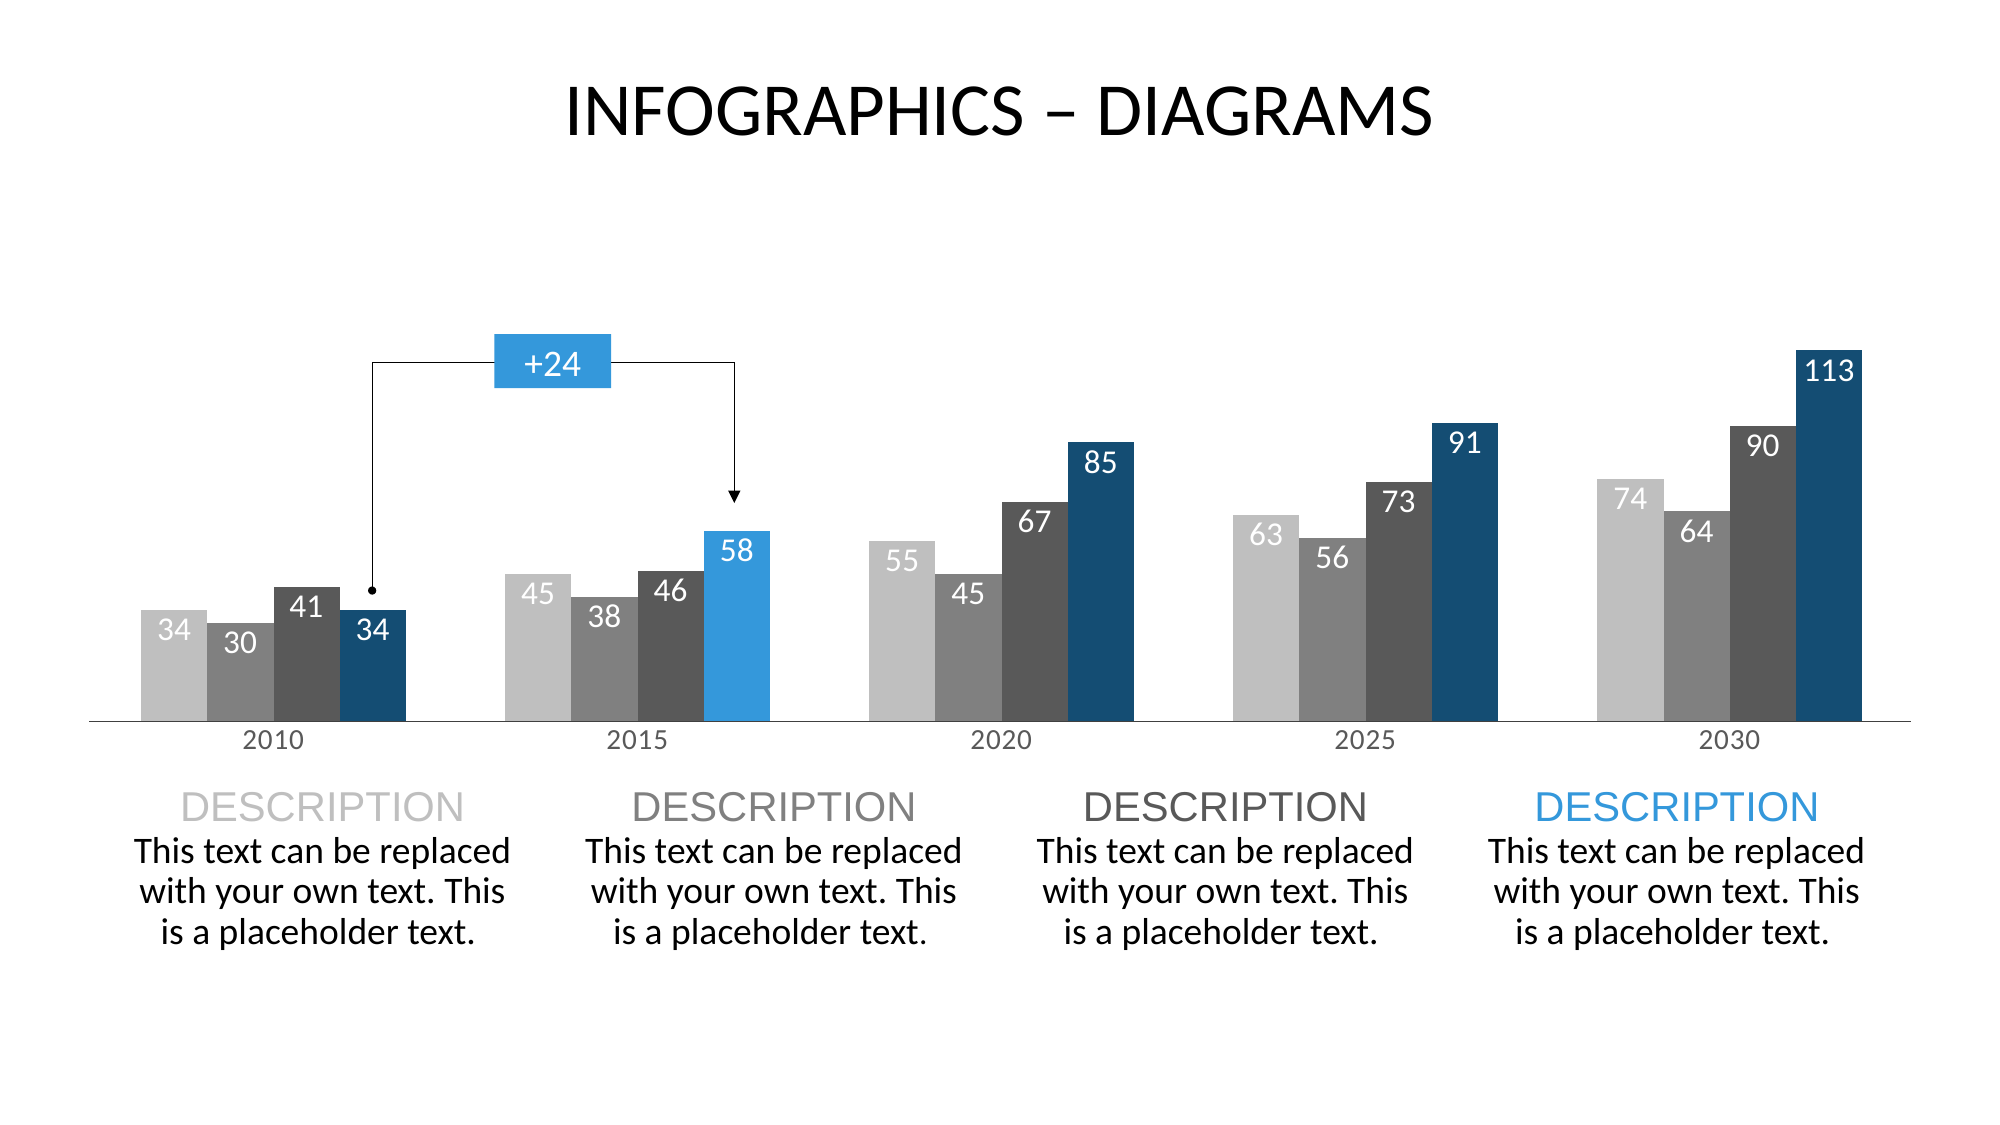

# Infographics – Diagrams
DATADRIVEN

### Chart

| Category | Description A | Description B | Description C | Description D |
|---|---|---|---|---|
| 2010 | 34.0 | 30.0 | 41.0 | 34.0 |
| 2015 | 45.0 | 38.0 | 46.0 | 58.0 |
| 2020 | 55.0 | 45.0 | 67.0 | 85.0 |
| 2025 | 63.0 | 56.0 | 73.0 | 91.0 |
| 2030 | 74.0 | 64.0 | 90.0 | 113.0 |
+24

DESCRIPTION
This text can be replaced with your own text. This is a placeholder text.
DESCRIPTION
This text can be replaced with your own text. This is a placeholder text.
DESCRIPTION
This text can be replaced with your own text. This is a placeholder text.
DESCRIPTION
This text can be replaced with your own text. This is a placeholder text.